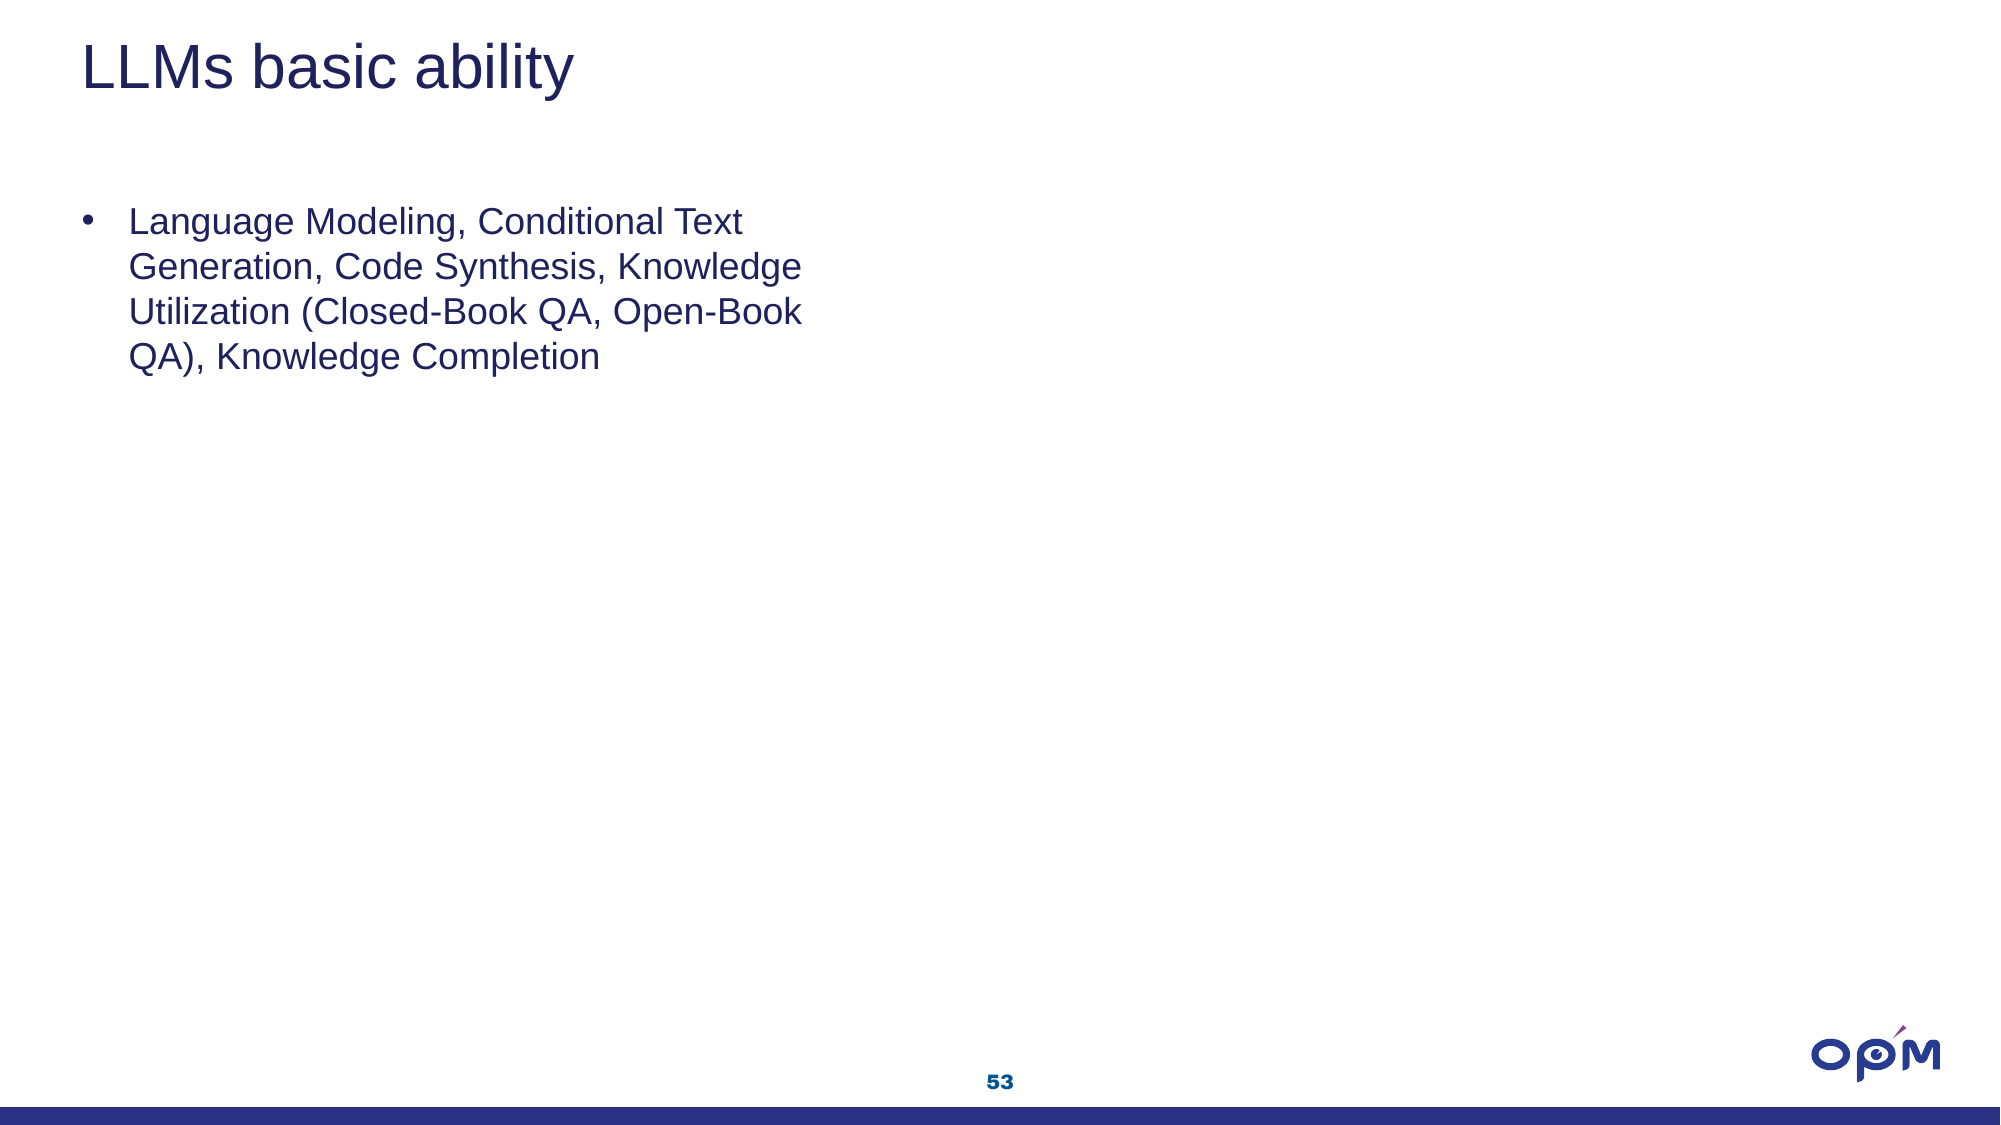

LLMs basic ability
Language Modeling, Conditional Text Generation, Code Synthesis, Knowledge Utilization (Closed-Book QA, Open-Book QA), Knowledge Completion
53